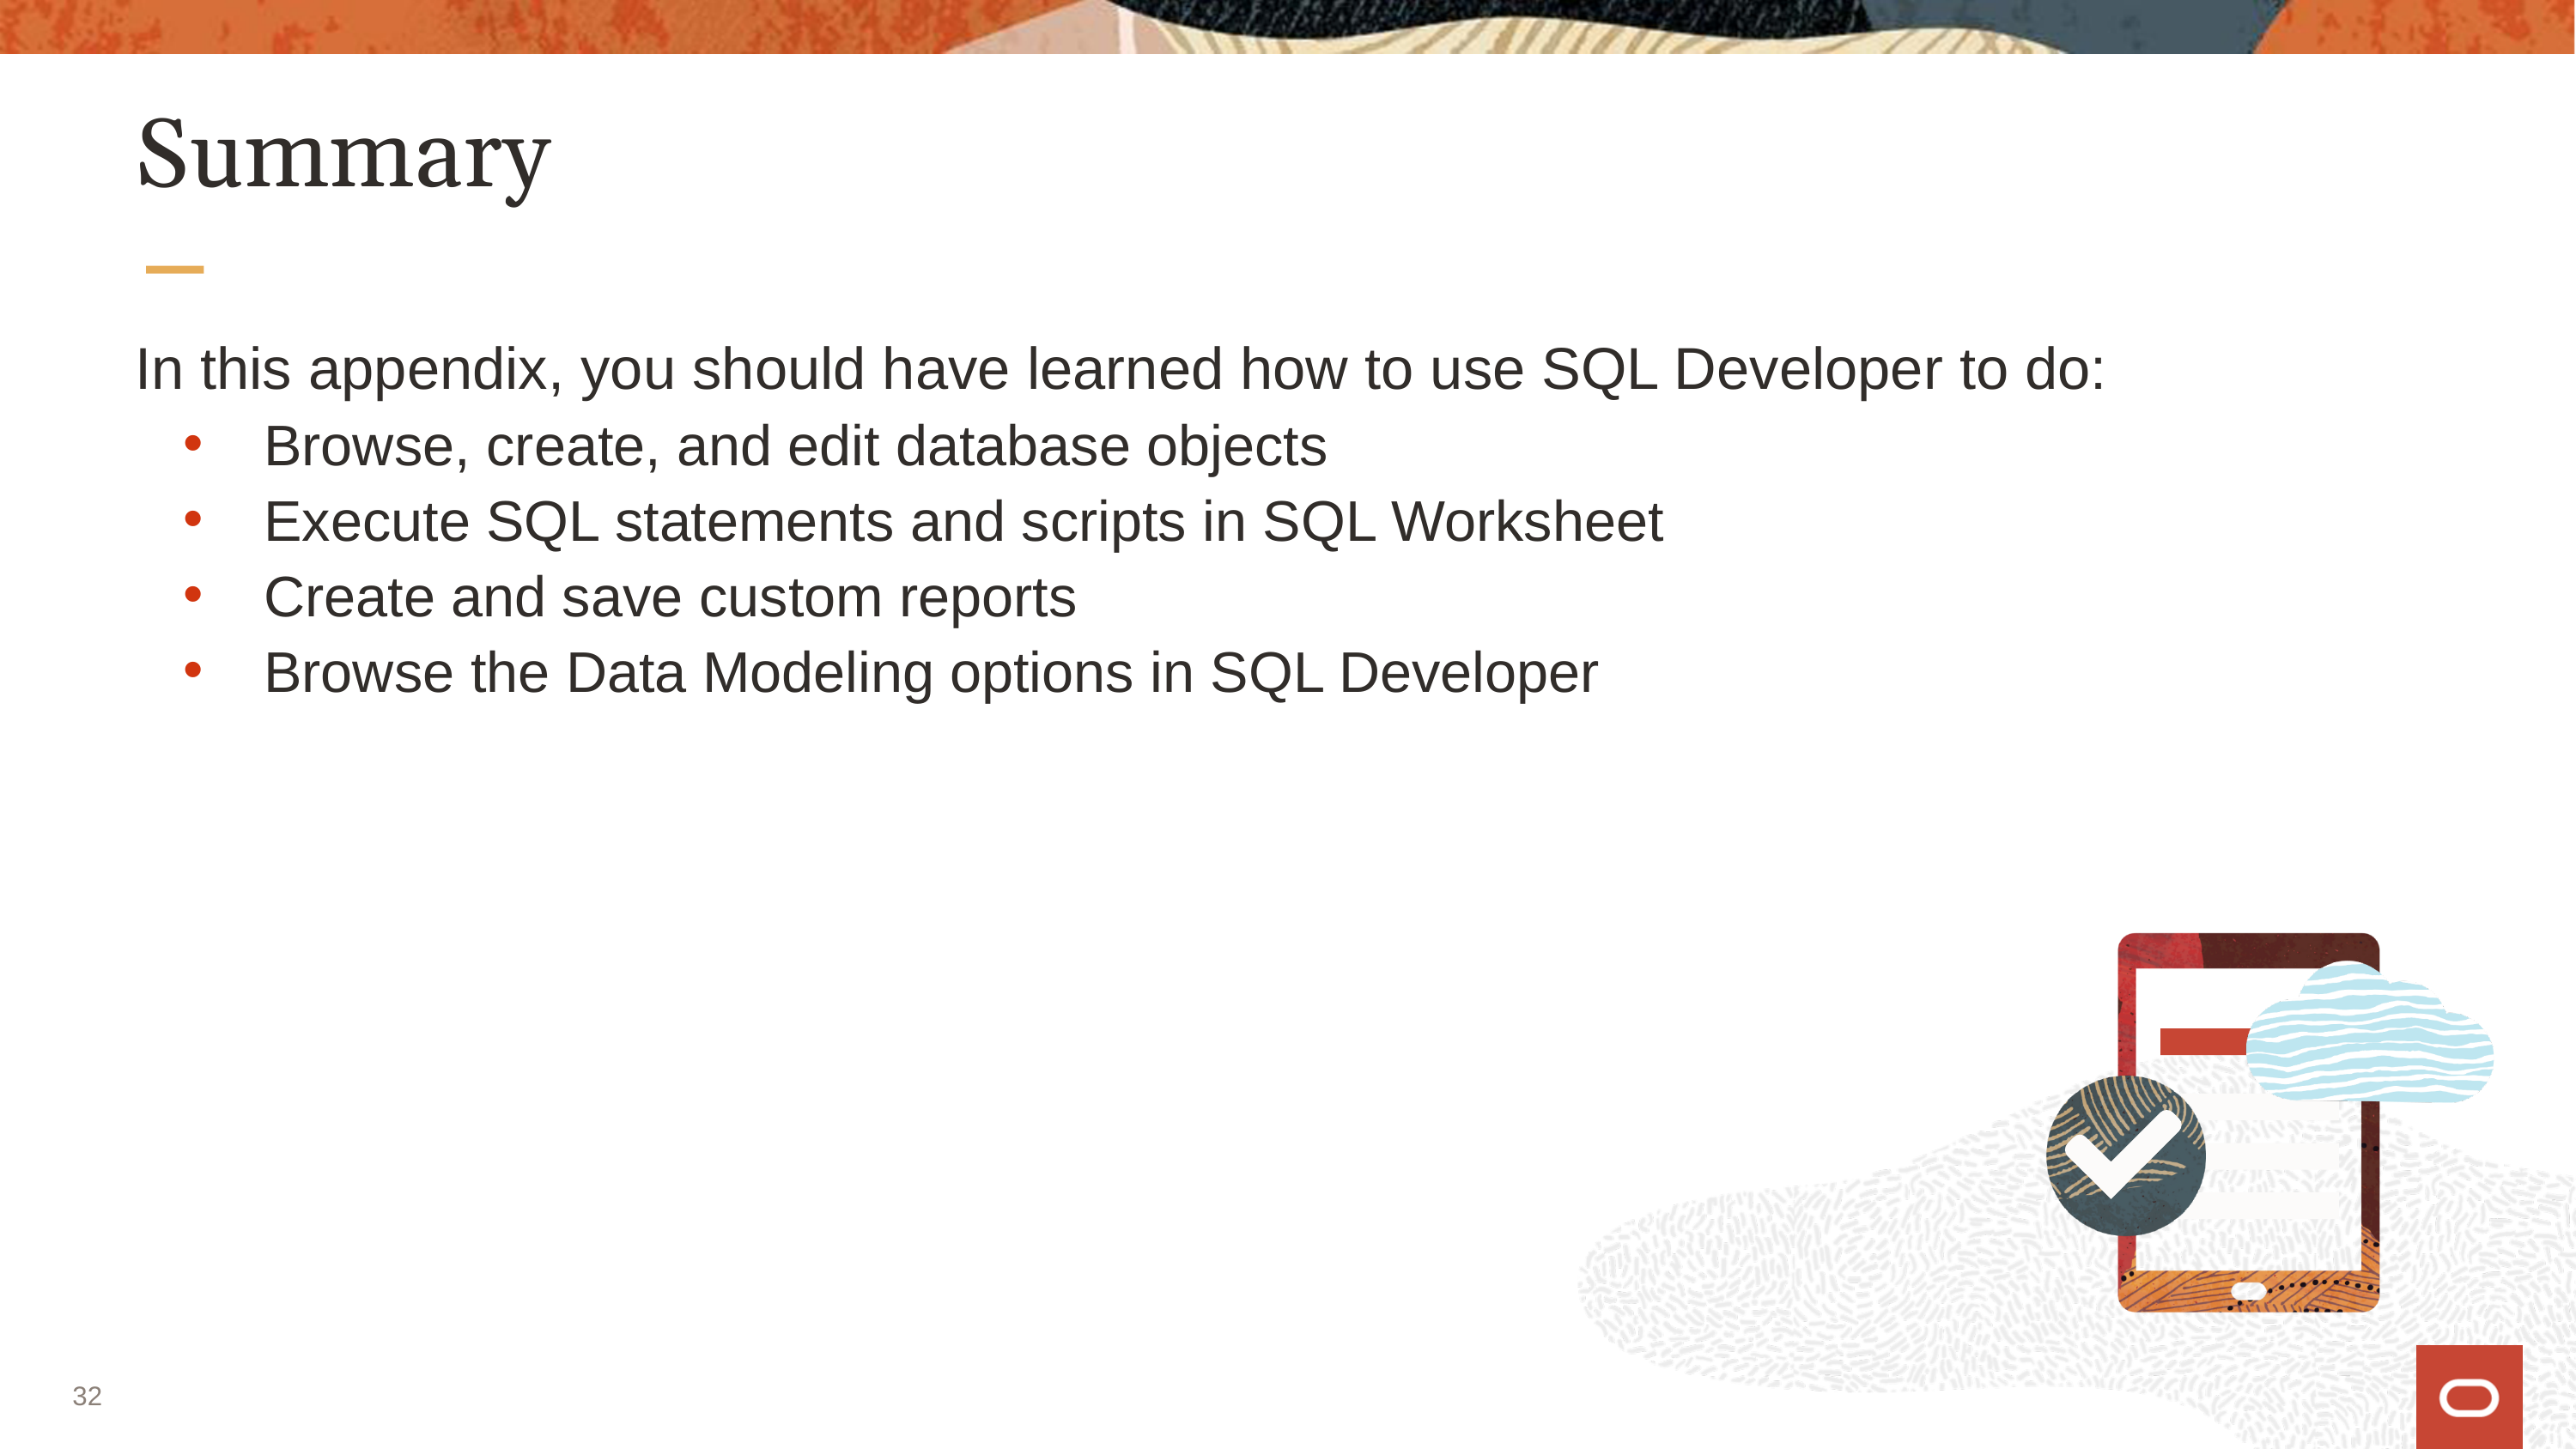

# Summary
In this appendix, you should have learned how to use SQL Developer to do:
Browse, create, and edit database objects
Execute SQL statements and scripts in SQL Worksheet
Create and save custom reports
Browse the Data Modeling options in SQL Developer